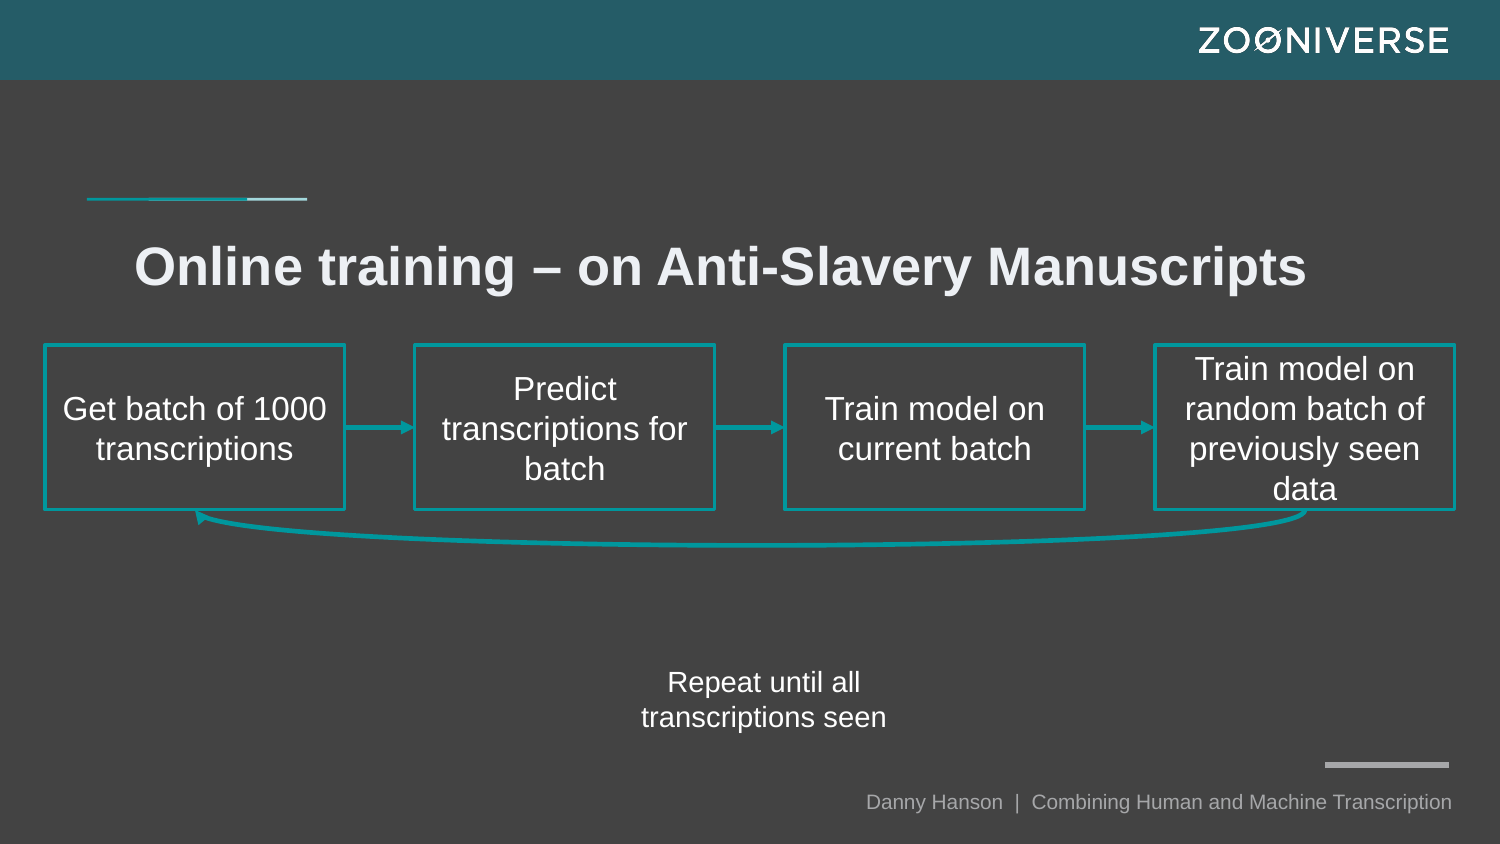

# Online training – on Anti-Slavery Manuscripts
Get batch of 1000 transcriptions
Predict transcriptions for batch
Train model on current batch
Train model on random batch of previously seen data
Repeat until all transcriptions seen